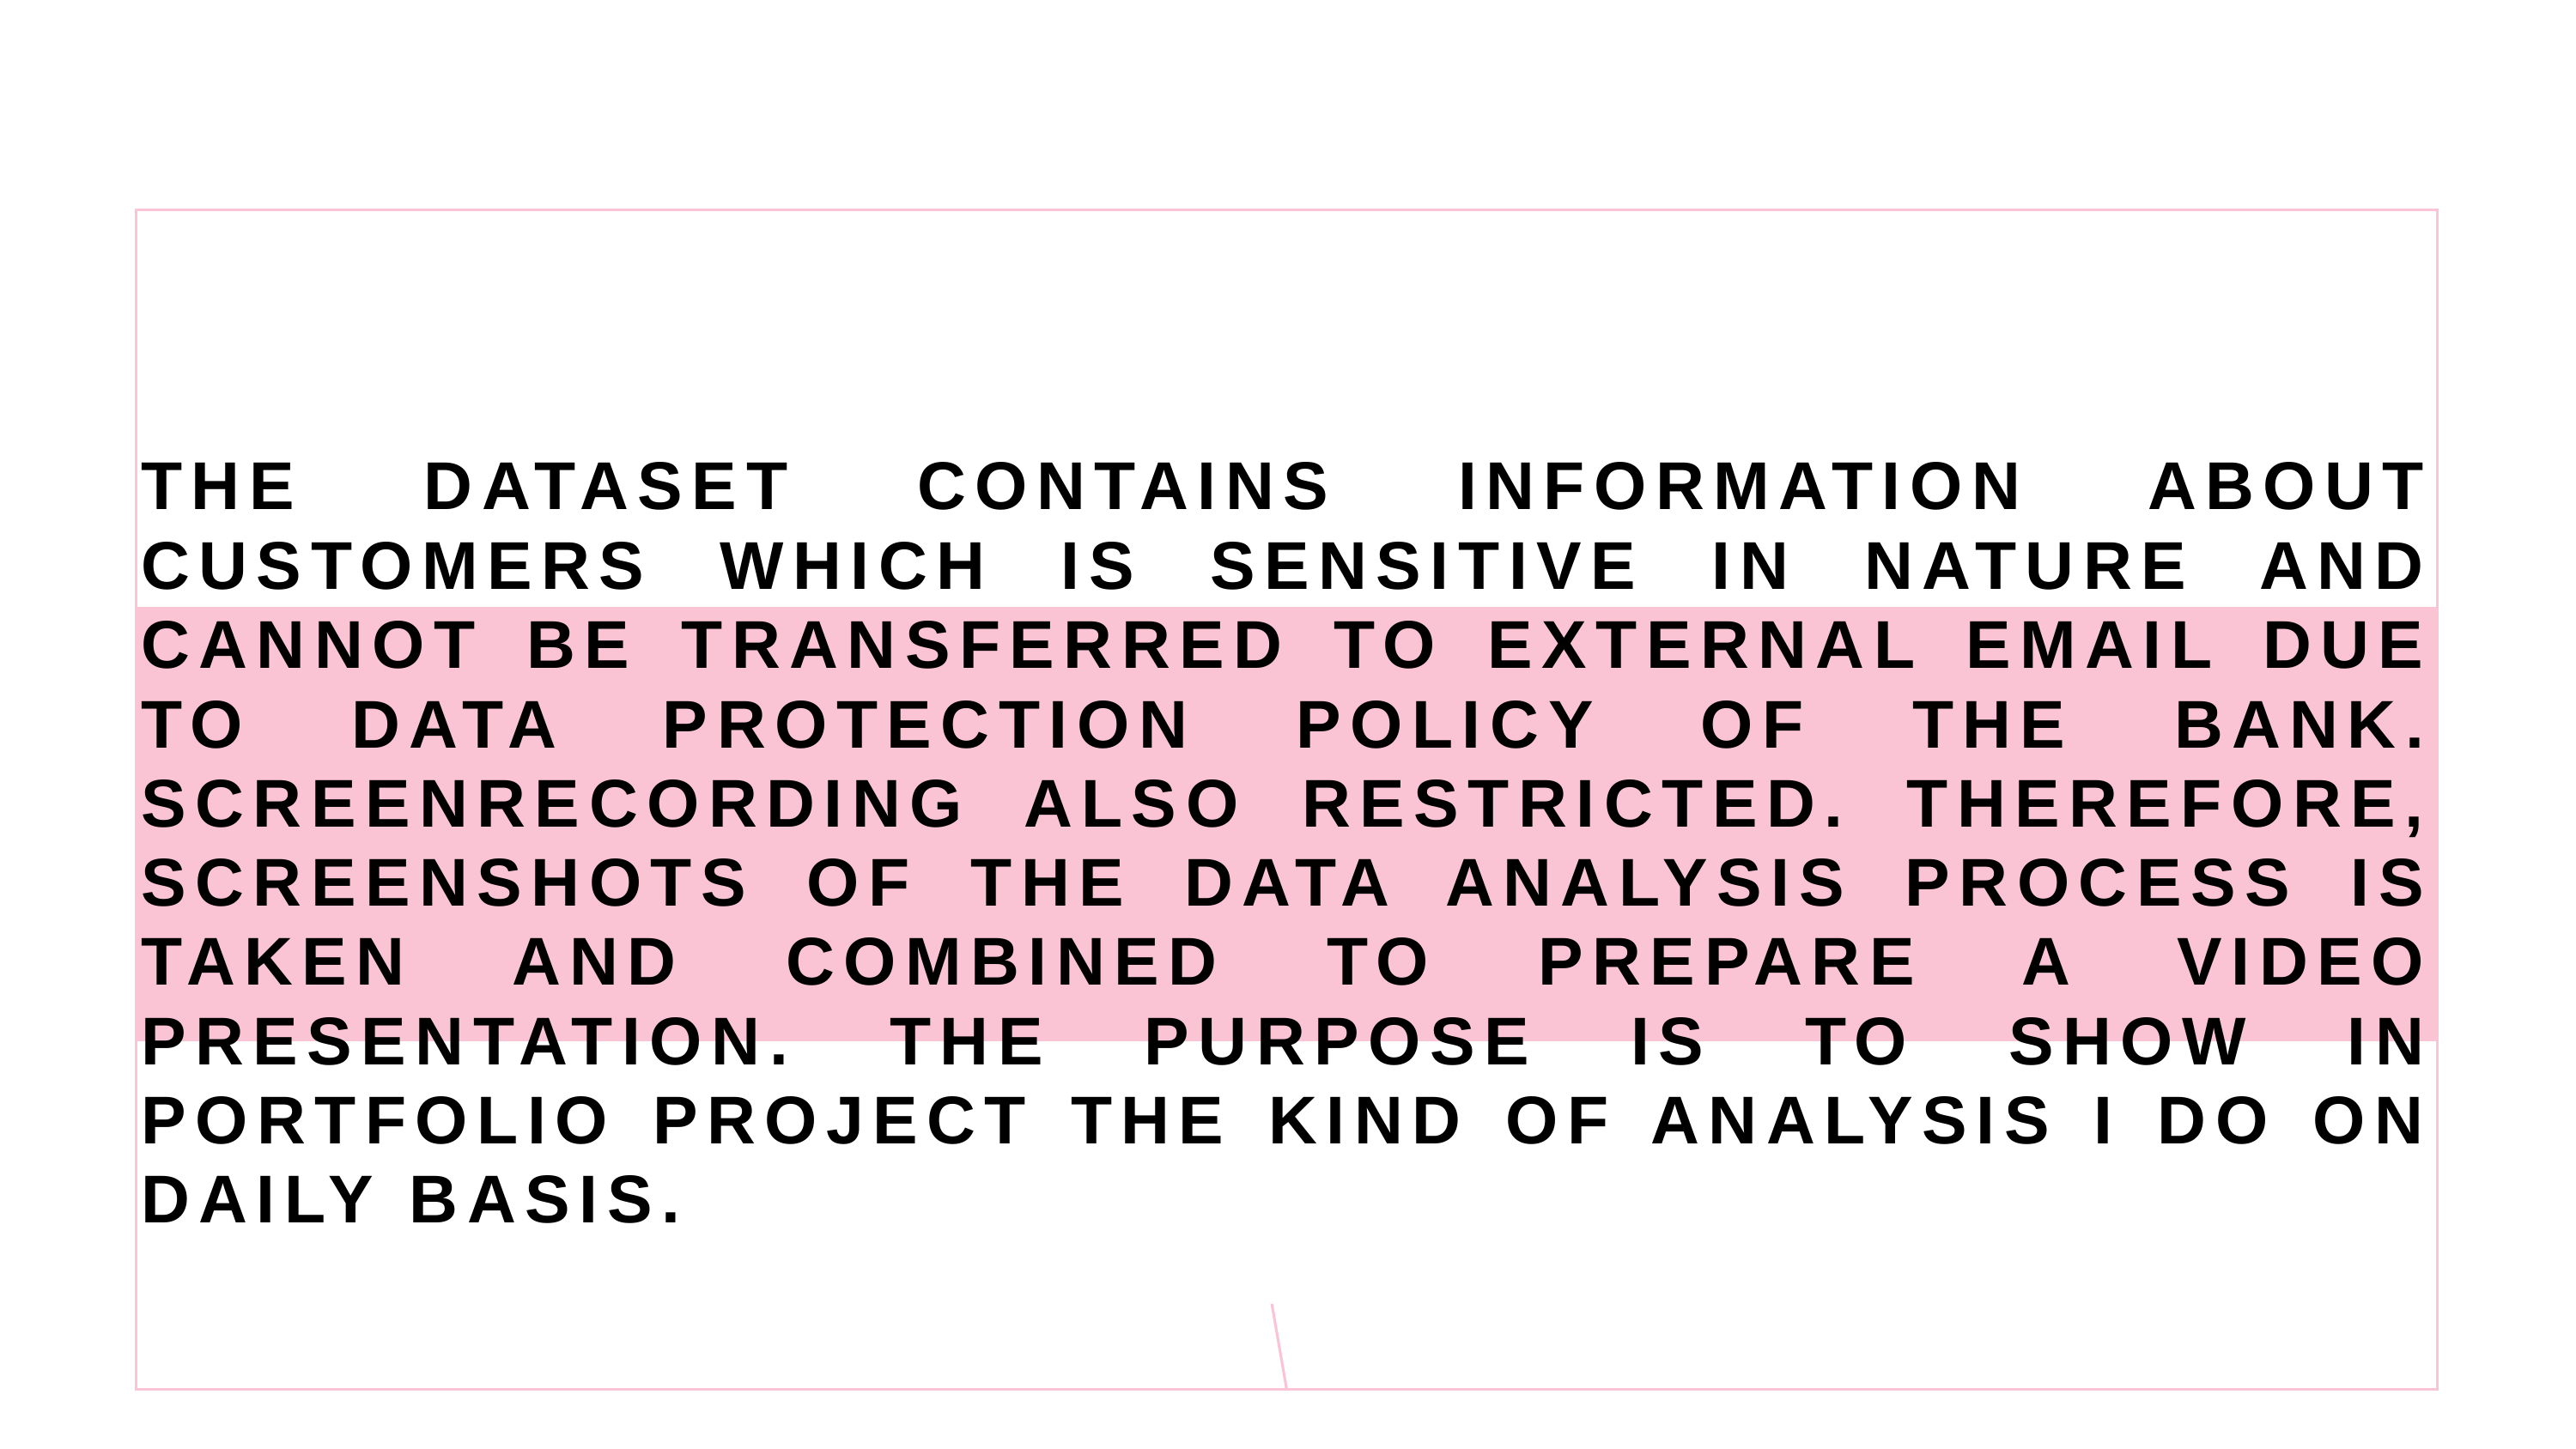

THE DATASET CONTAINS INFORMATION ABOUT CUSTOMERS WHICH IS SENSITIVE IN NATURE AND CANNOT BE TRANSFERRED TO EXTERNAL EMAIL DUE TO DATA PROTECTION POLICY OF THE BANK. SCREENRECORDING ALSO RESTRICTED. THEREFORE, SCREENSHOTS OF THE DATA ANALYSIS PROCESS IS TAKEN AND COMBINED TO PREPARE A VIDEO PRESENTATION. THE PURPOSE IS TO SHOW IN PORTFOLIO PROJECT THE KIND OF ANALYSIS I DO ON DAILY BASIS.